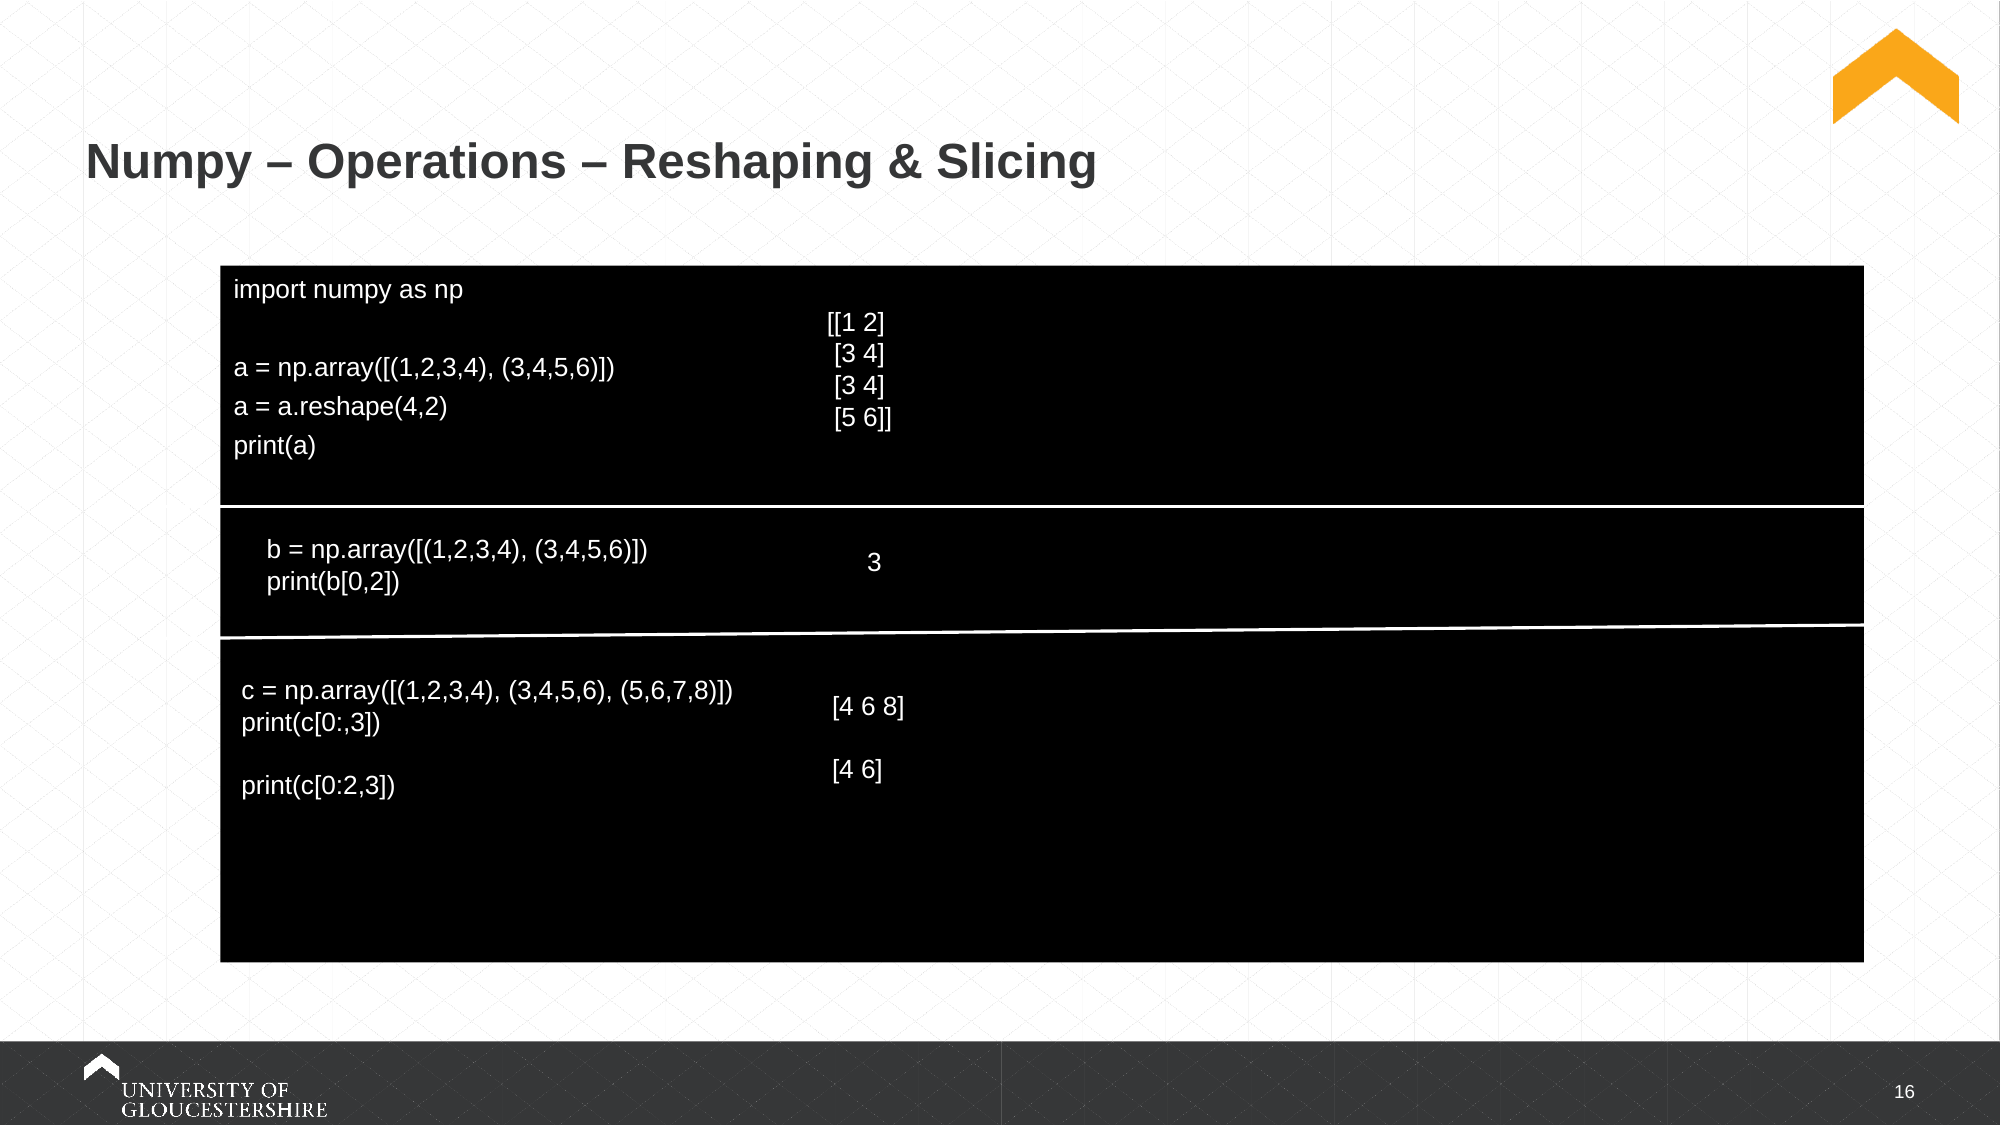

# Numpy – Operations – Reshaping & Slicing
import numpy as np

a = np.array([(1,2,3,4), (3,4,5,6)])
a = a.reshape(4,2)
print(a)

[[1 2]
 [3 4]
 [3 4]
 [5 6]]
b = np.array([(1,2,3,4), (3,4,5,6)])
print(b[0,2])
3
c = np.array([(1,2,3,4), (3,4,5,6), (5,6,7,8)])
print(c[0:,3])
print(c[0:2,3])])
[4 6 8]

[4 6]